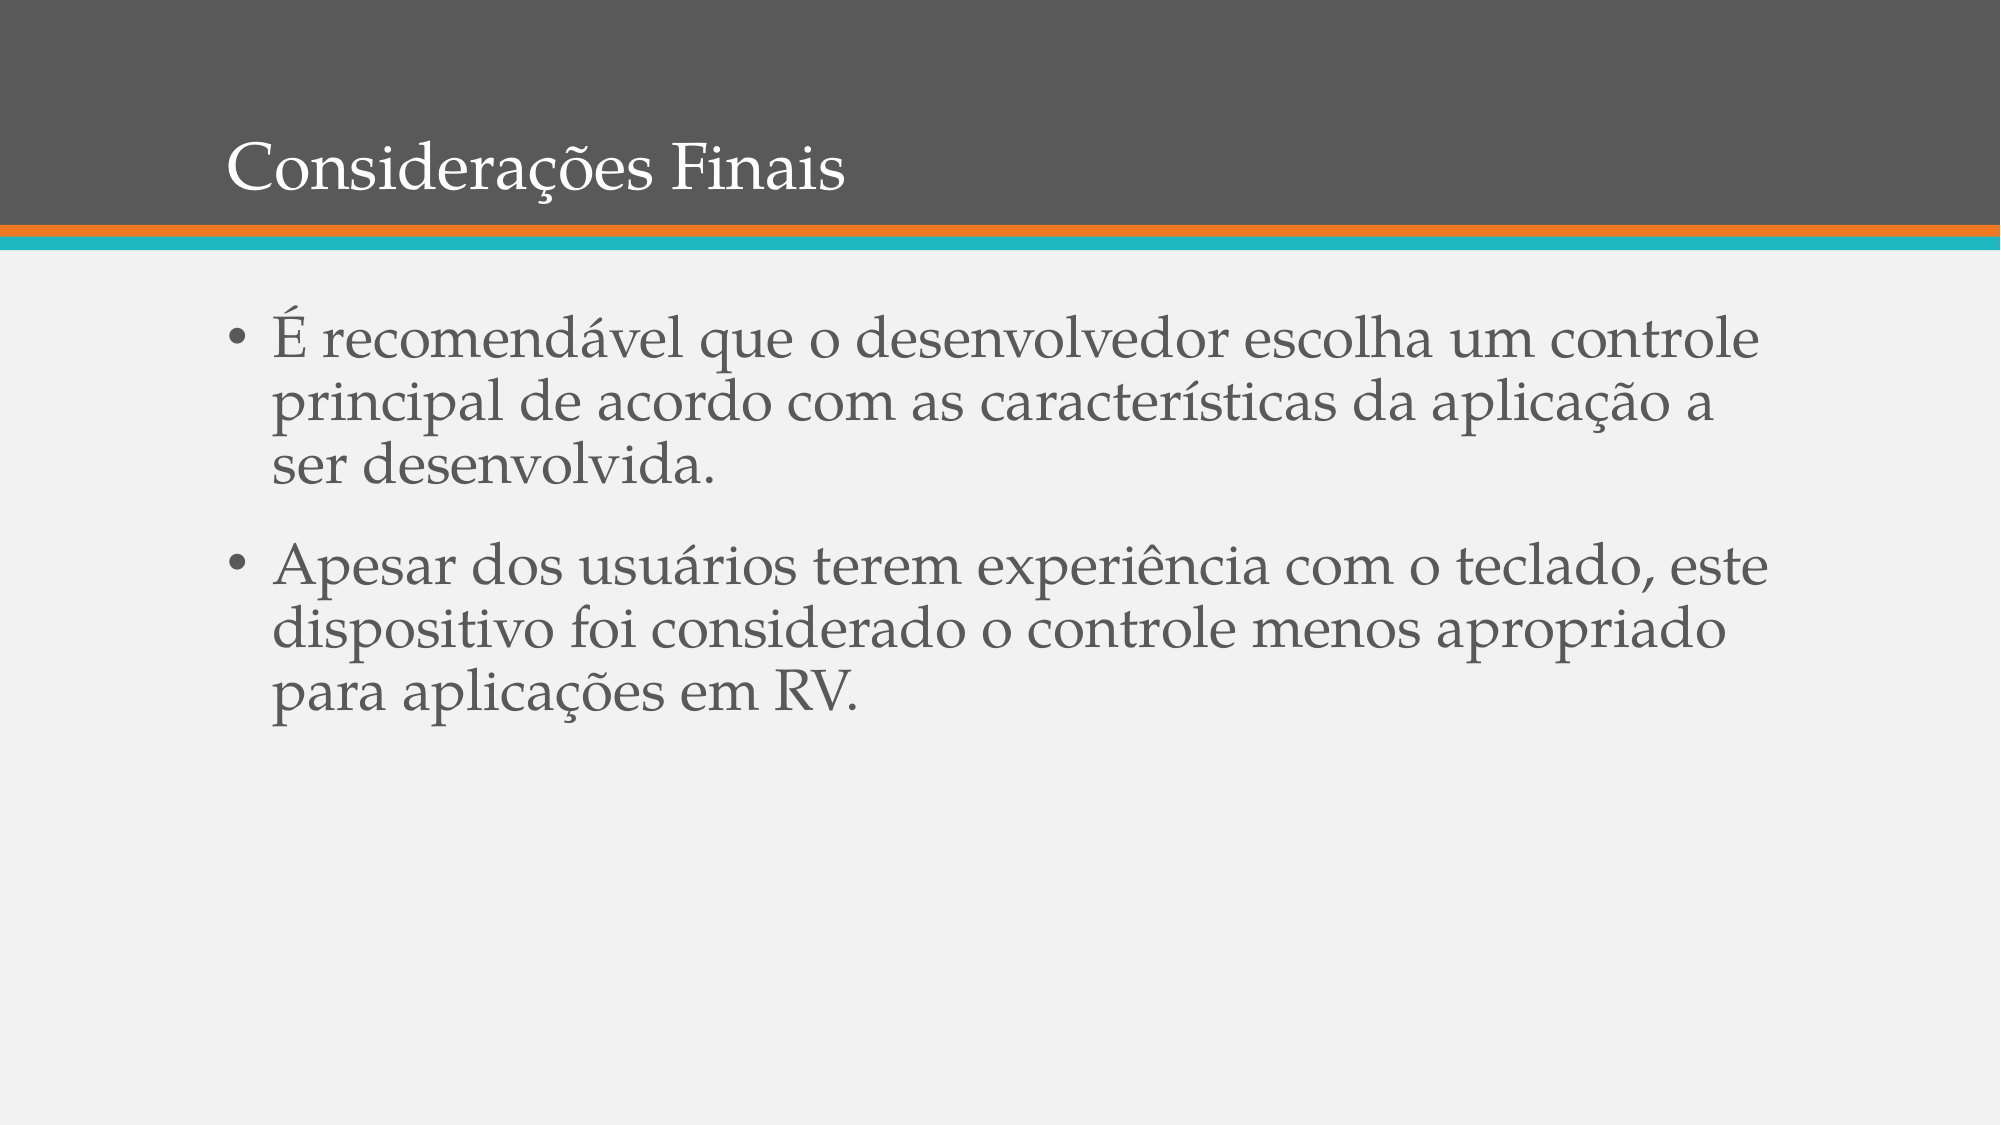

# Considerações Finais
É recomendável que o desenvolvedor escolha um controle principal de acordo com as características da aplicação a ser desenvolvida.
Apesar dos usuários terem experiência com o teclado, este dispositivo foi considerado o controle menos apropriado para aplicações em RV.